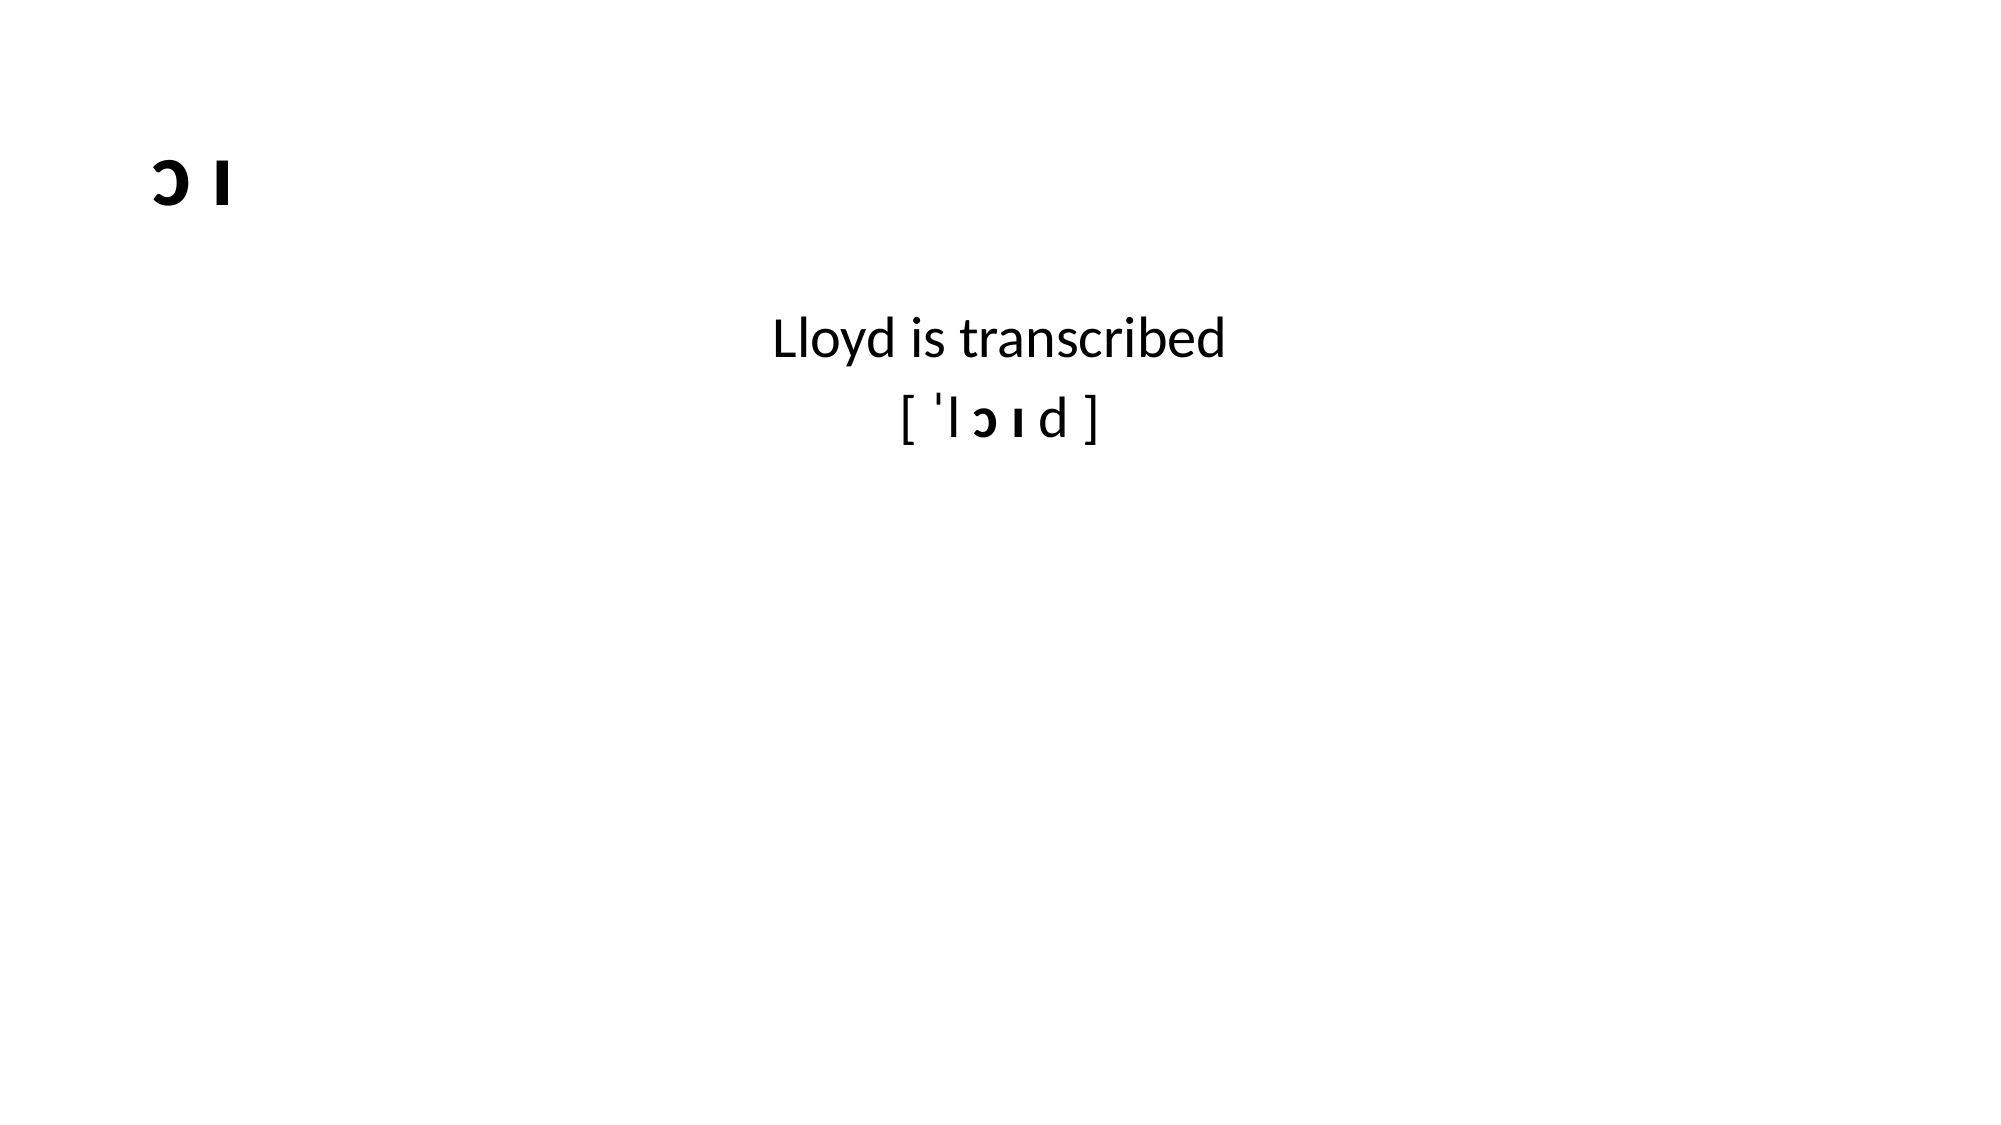

# ɔ ɪ
Lloyd is transcribed
[ ˈl ɔ ɪ d ]